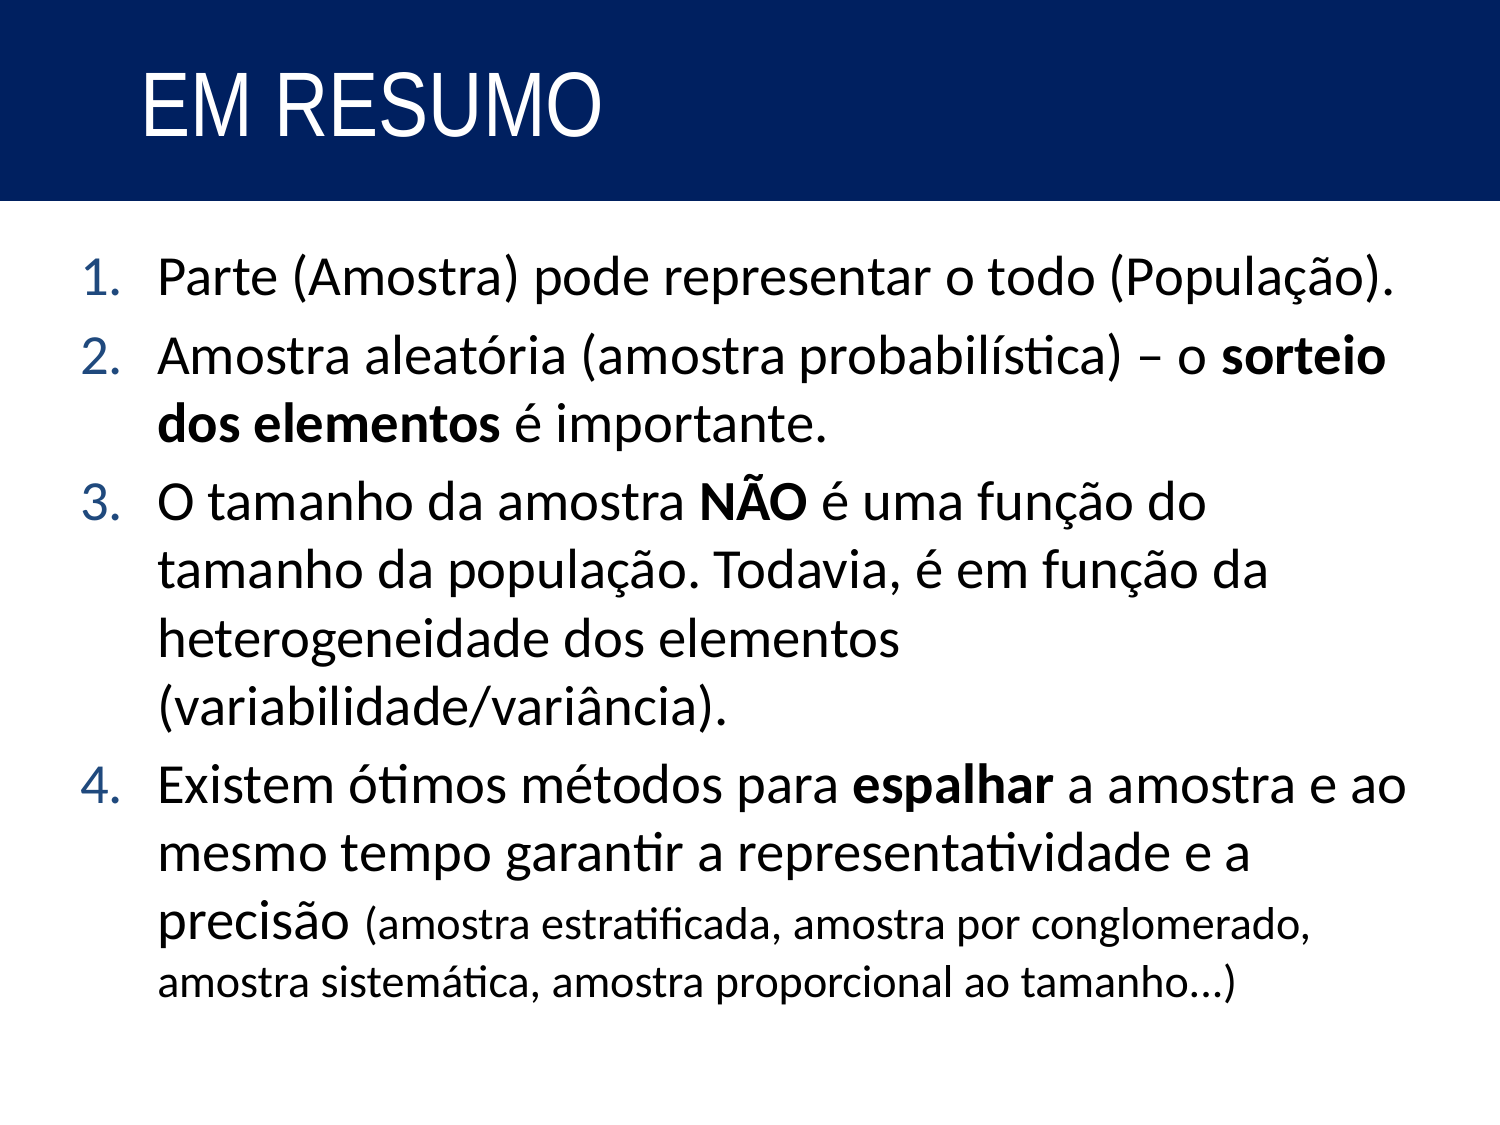

EM RESUMO
# Grandes ideias
Parte (Amostra) pode representar o todo (População).
Amostra aleatória (amostra probabilística) – o sorteio dos elementos é importante.
O tamanho da amostra NÃO é uma função do tamanho da população. Todavia, é em função da heterogeneidade dos elementos (variabilidade/variância).
Existem ótimos métodos para espalhar a amostra e ao mesmo tempo garantir a representatividade e a precisão (amostra estratificada, amostra por conglomerado, amostra sistemática, amostra proporcional ao tamanho...)